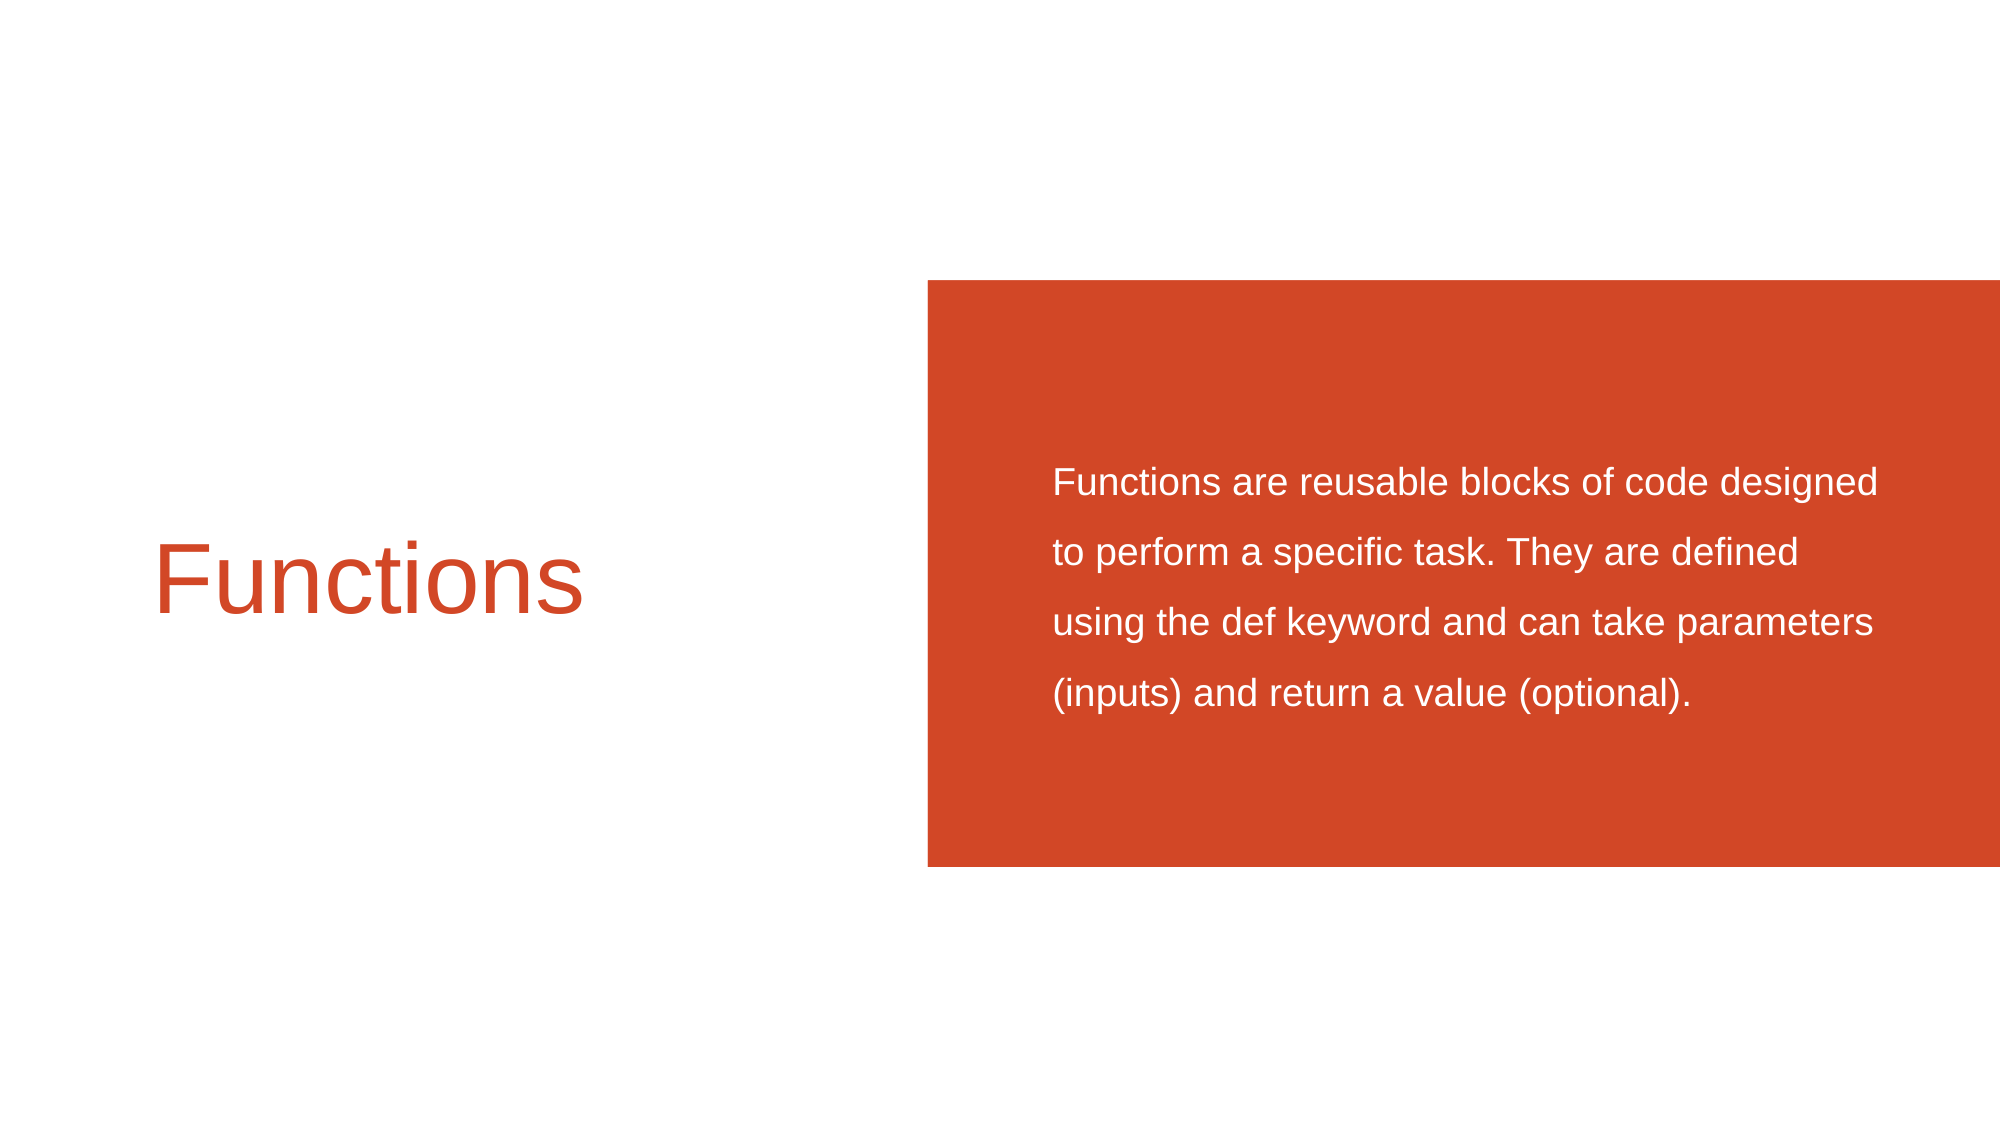

Functions are reusable blocks of code designed to perform a specific task. They are defined using the def keyword and can take parameters (inputs) and return a value (optional).
# Functions